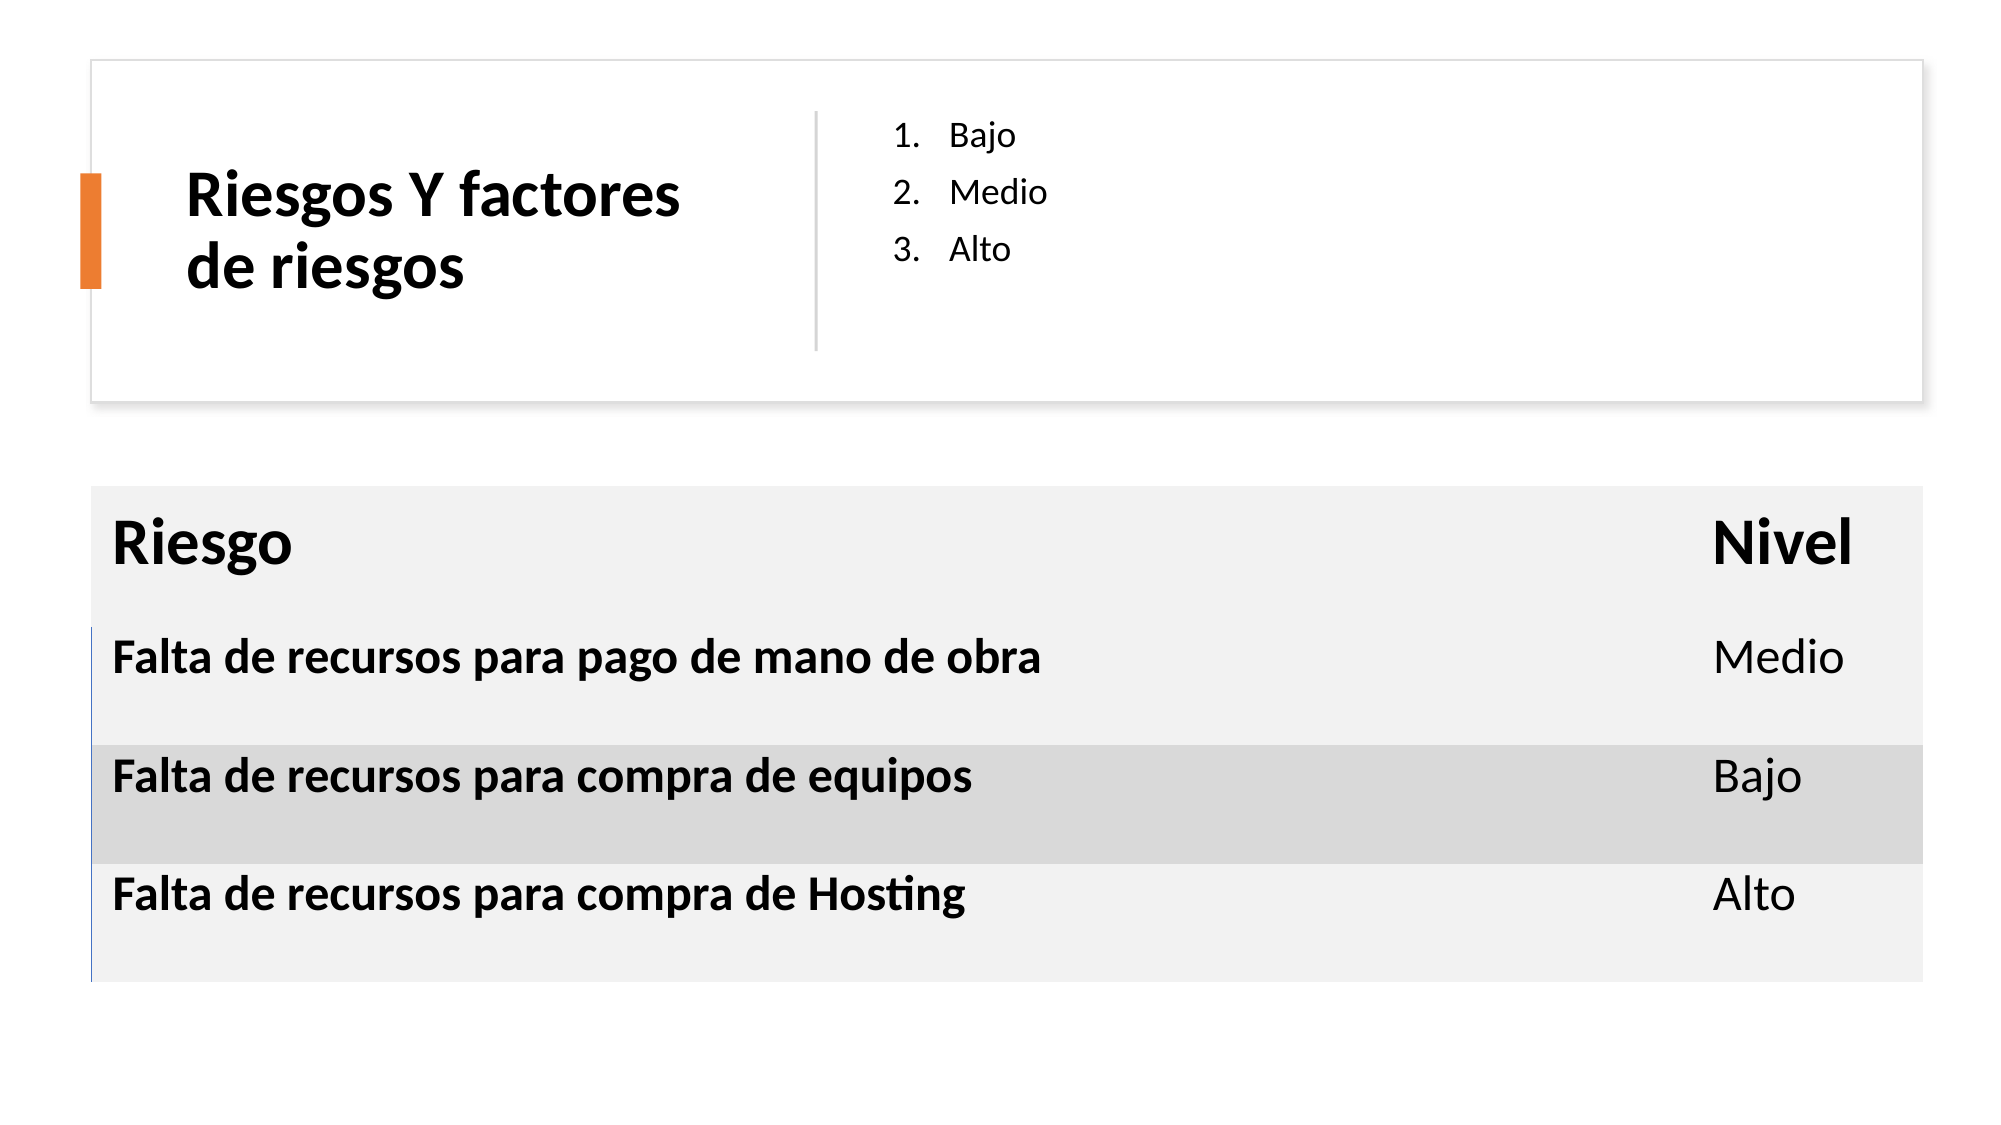

# Riesgos Y factores de riesgos
Bajo
Medio
Alto

| Riesgo | Nivel |
| --- | --- |
| Falta de recursos para pago de mano de obra | Medio |
| Falta de recursos para compra de equipos | Bajo |
| Falta de recursos para compra de Hosting | Alto |